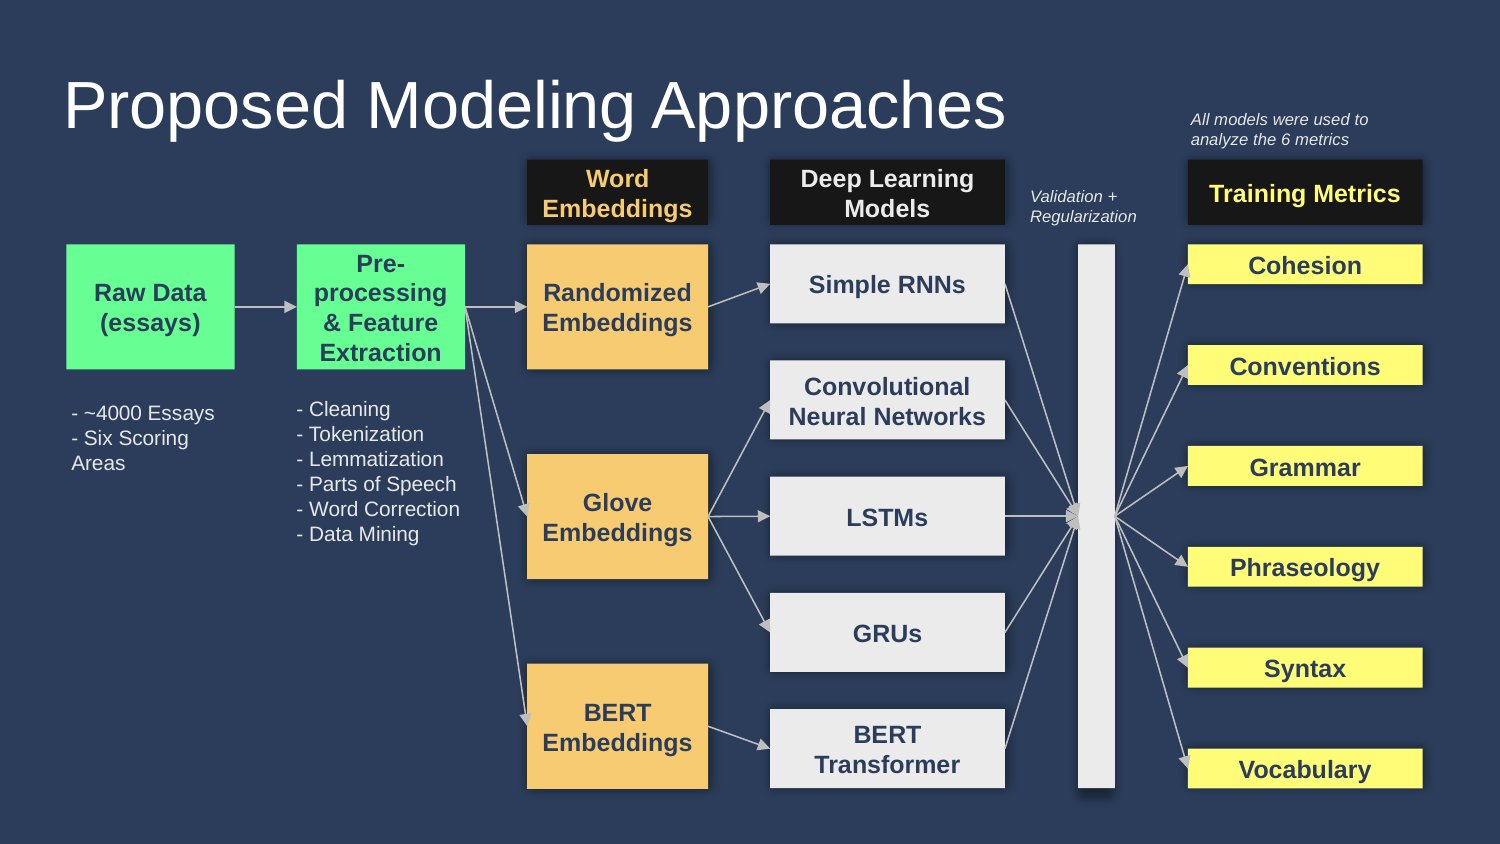

Proposed Modeling Approaches
All models were used to analyze the 6 metrics
Word Embeddings
Deep Learning Models
Training Metrics
Validation +
Regularization
Raw Data (essays)
Pre-processing & Feature Extraction
Randomized Embeddings
Simple RNNs

Cohesion
Conventions
Convolutional Neural Networks
- Cleaning
- Tokenization
- Lemmatization
- Parts of Speech
- Word Correction
- Data Mining
- ~4000 Essays
- Six Scoring 
Areas

Grammar
Glove
Embeddings
LSTMs
Phraseology
GRUs
Syntax
BERT
Embeddings
BERT Transformer
Vocabulary